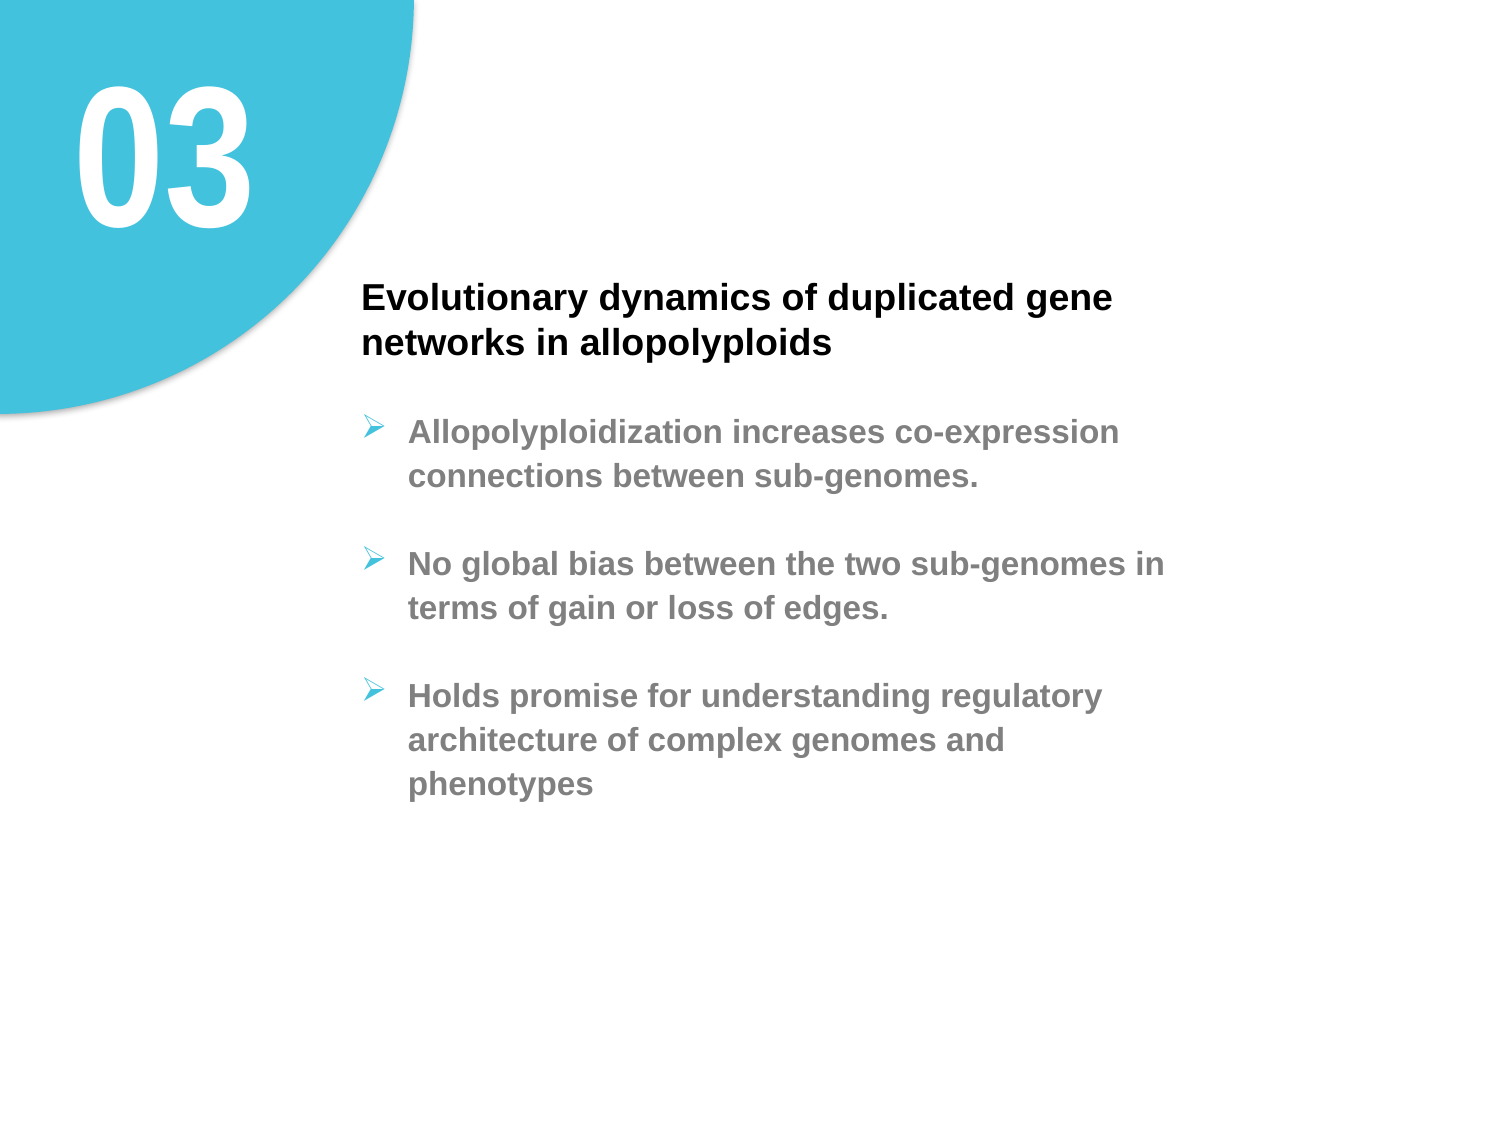

03

Evolutionary dynamics of duplicated gene networks in allopolyploids

Allopolyploidization increases co-expression connections between sub-genomes.

No global bias between the two sub-genomes in terms of gain or loss of edges.

Holds promise for understanding regulatory architecture of complex genomes and phenotypes
02
01